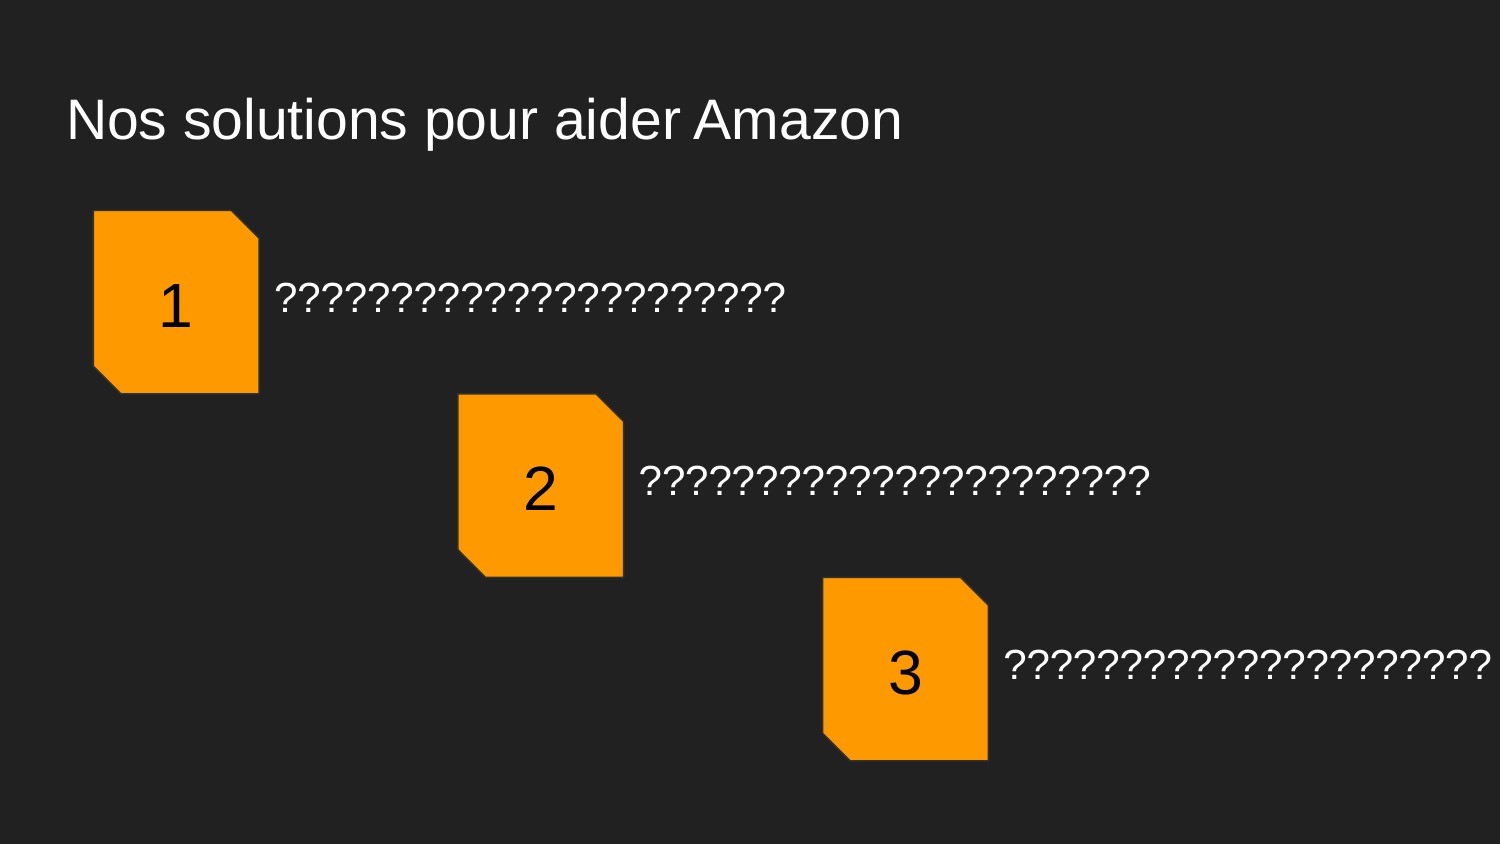

# Nos solutions pour aider Amazon
1
??????????????????????
2
??????????????????????
3
?????????????????????